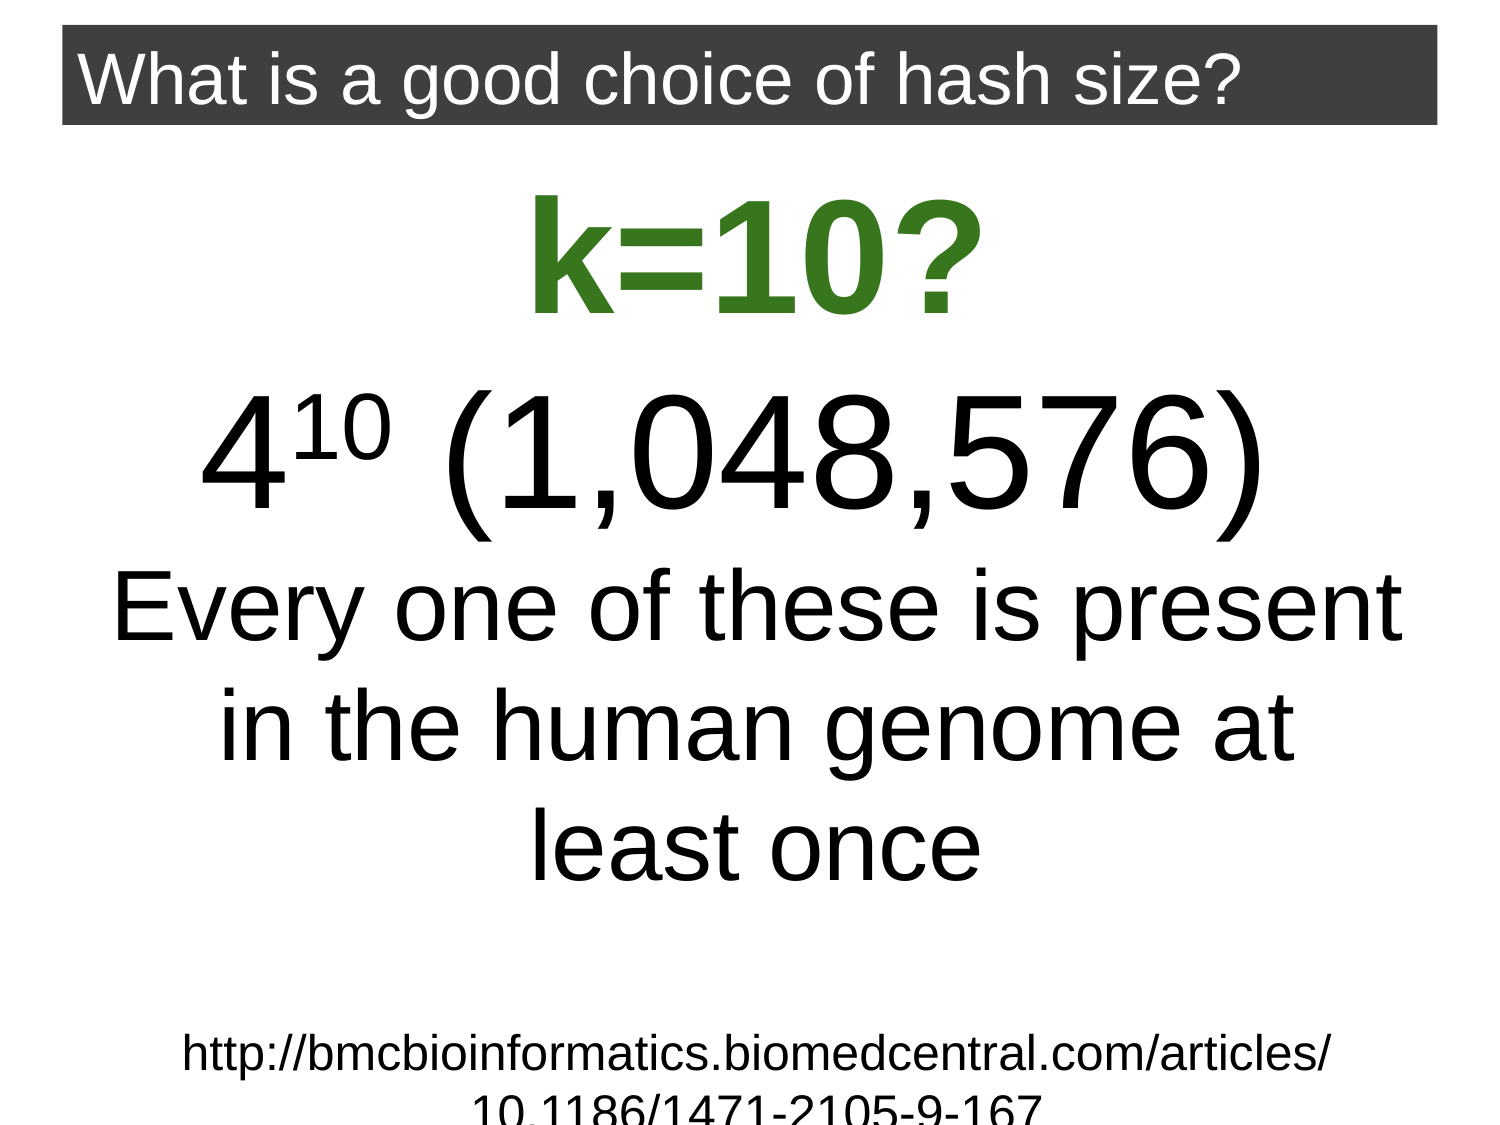

# What is a good choice of hash size?
k=10?
410 (1,048,576)
Every one of these is present in the human genome at least once

http://bmcbioinformatics.biomedcentral.com/articles/10.1186/1471-2105-9-167